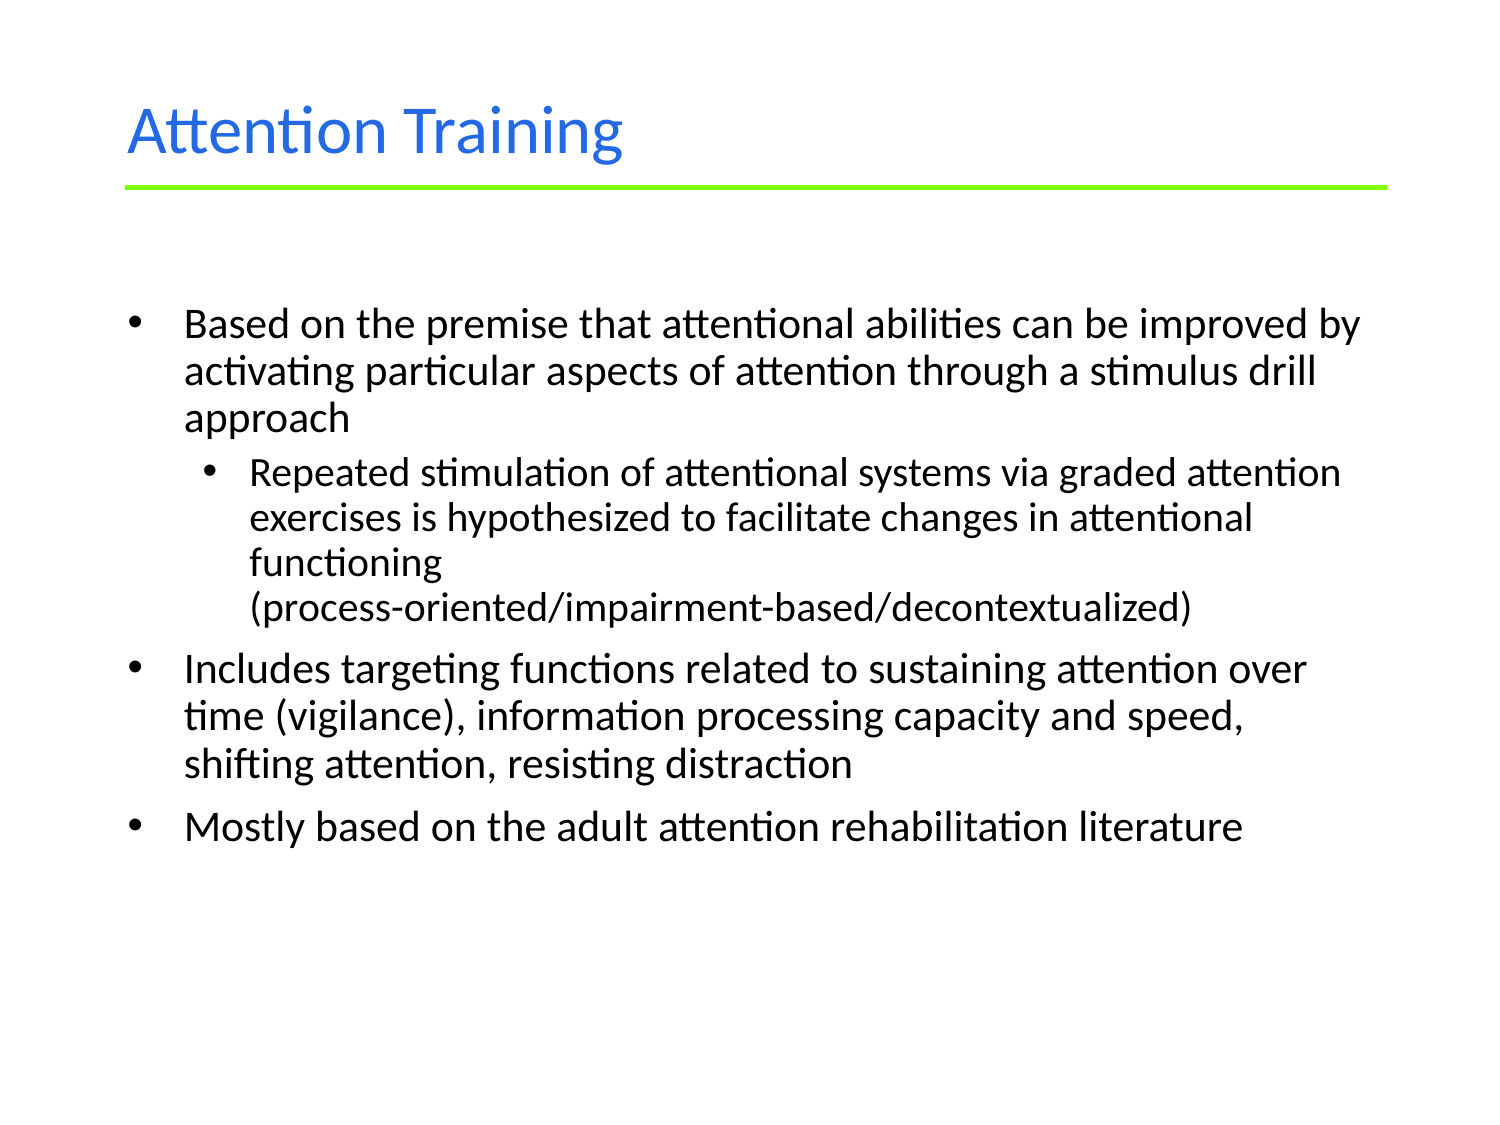

# Attention Training

Based on the premise that attentional abilities can be improved by activating particular aspects of attention through a stimulus drill approach
Repeated stimulation of attentional systems via graded attention exercises is hypothesized to facilitate changes in attentional functioning (process-oriented/impairment-based/decontextualized)
Includes targeting functions related to sustaining attention over time (vigilance), information processing capacity and speed, shifting attention, resisting distraction
Mostly based on the adult attention rehabilitation literature